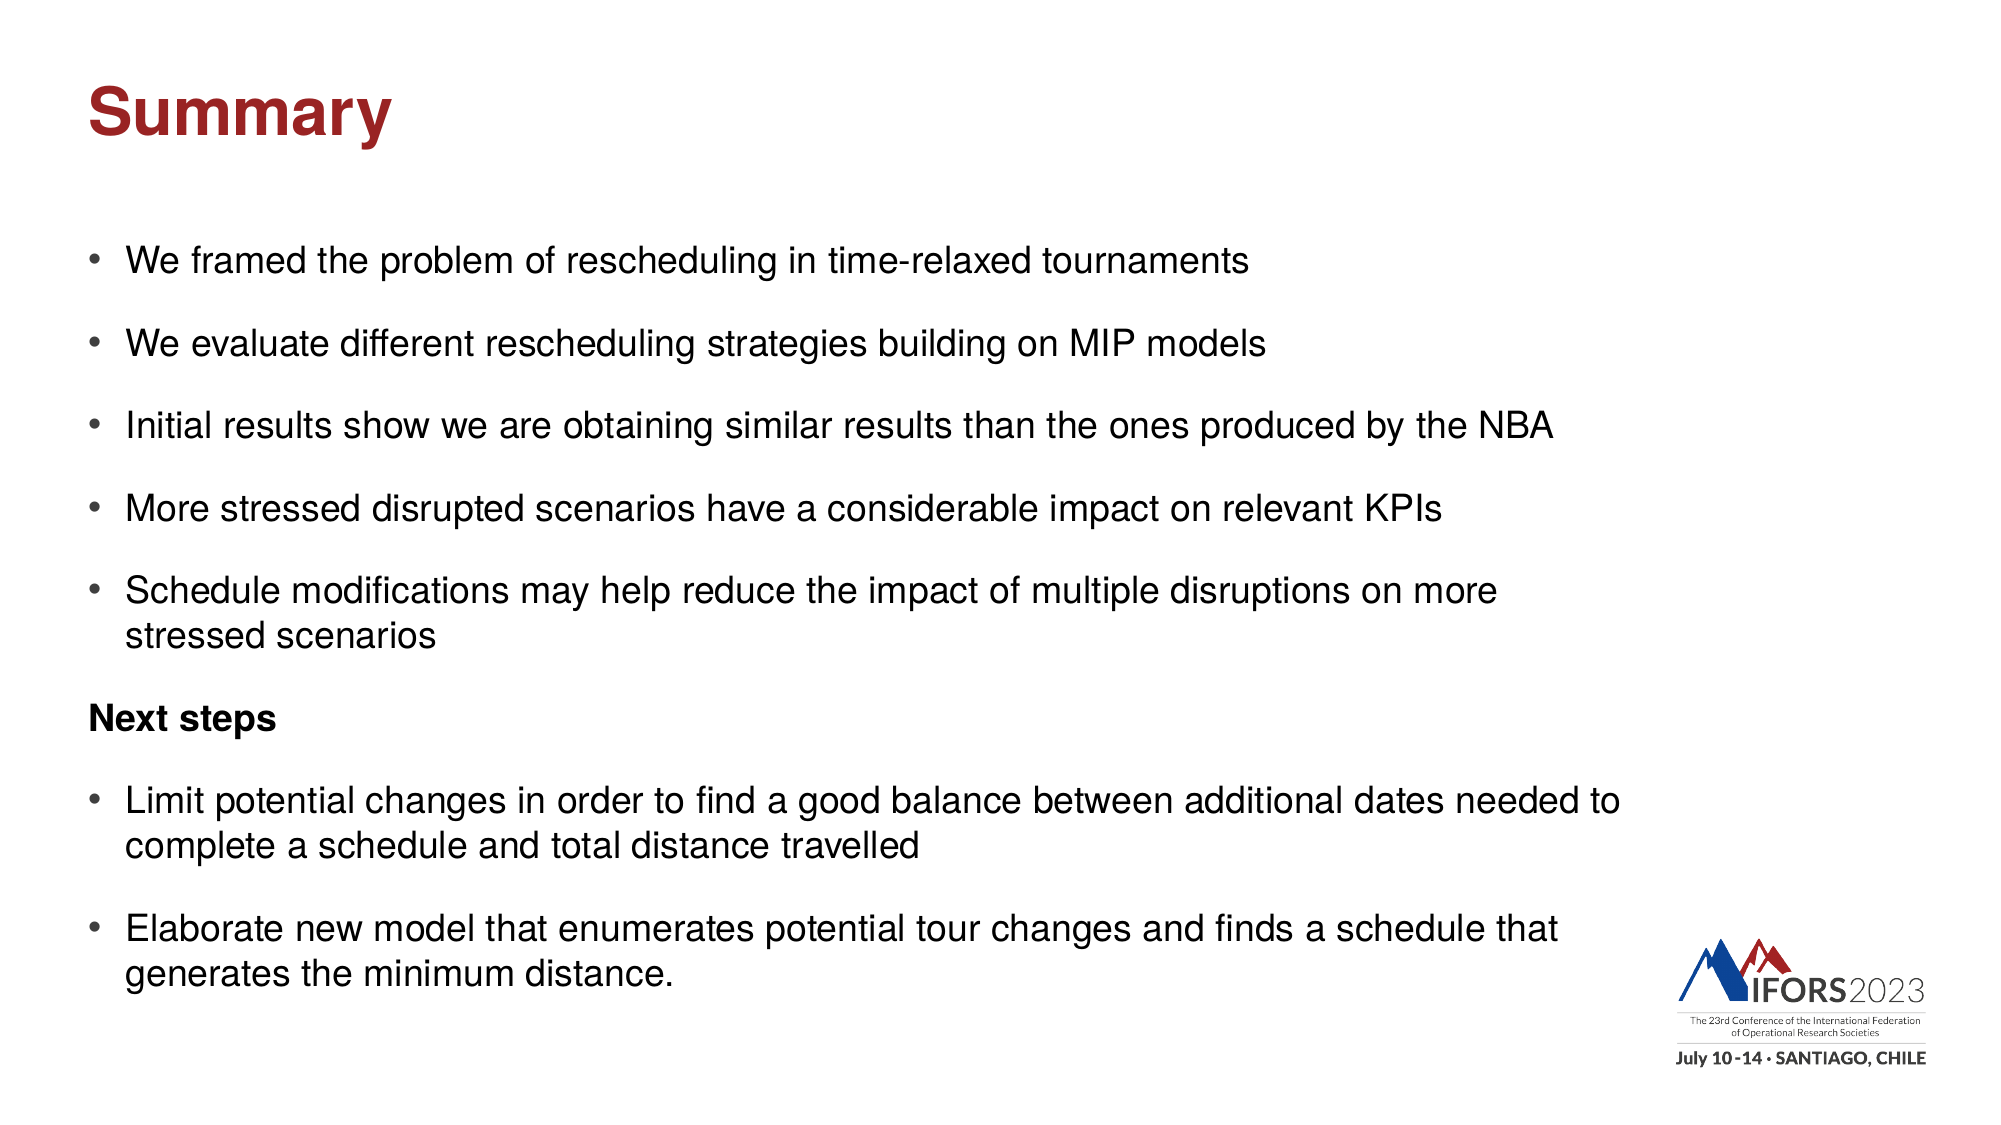

Summary
We framed the problem of rescheduling in time-relaxed tournaments
We evaluate different rescheduling strategies building on MIP models
Initial results show we are obtaining similar results than the ones produced by the NBA
More stressed disrupted scenarios have a considerable impact on relevant KPIs
Schedule modifications may help reduce the impact of multiple disruptions on more stressed scenarios
Next steps
Limit potential changes in order to find a good balance between additional dates needed to complete a schedule and total distance travelled
Elaborate new model that enumerates potential tour changes and finds a schedule that generates the minimum distance.